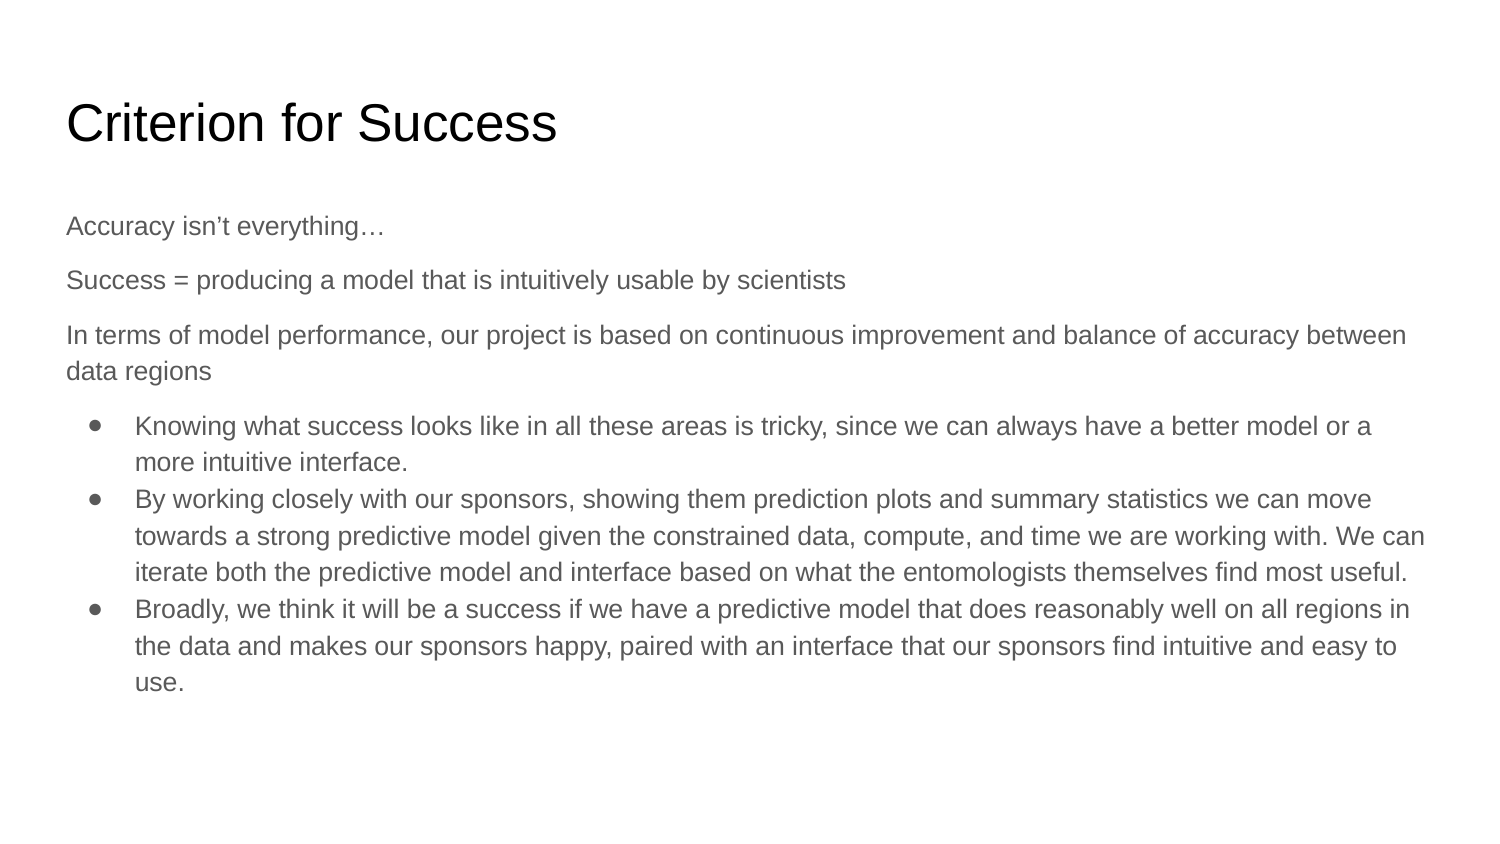

# Criterion for Success
Accuracy isn’t everything…
Success = producing a model that is intuitively usable by scientists
In terms of model performance, our project is based on continuous improvement and balance of accuracy between data regions
Knowing what success looks like in all these areas is tricky, since we can always have a better model or a more intuitive interface.
By working closely with our sponsors, showing them prediction plots and summary statistics we can move towards a strong predictive model given the constrained data, compute, and time we are working with. We can iterate both the predictive model and interface based on what the entomologists themselves find most useful.
Broadly, we think it will be a success if we have a predictive model that does reasonably well on all regions in the data and makes our sponsors happy, paired with an interface that our sponsors find intuitive and easy to use.